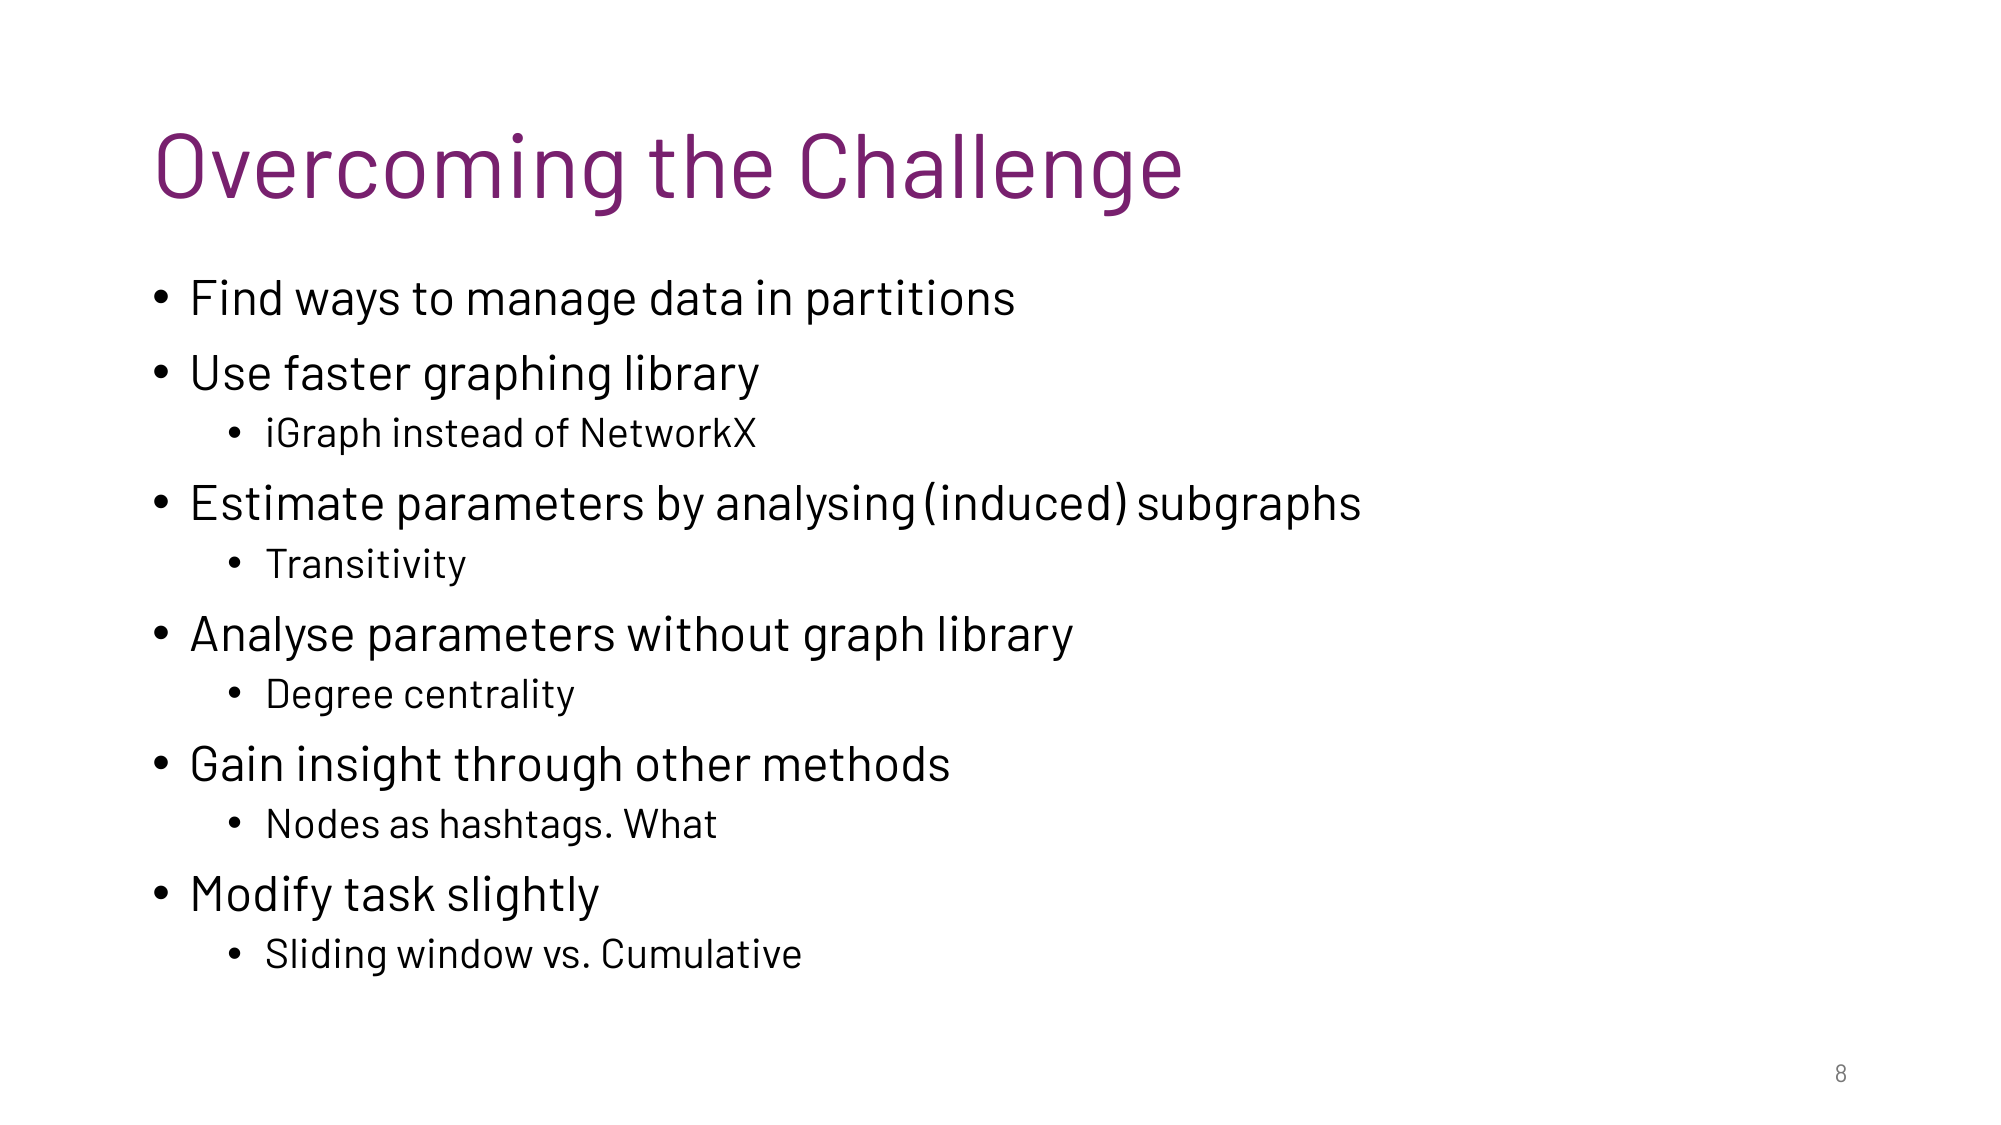

# Overcoming the Challenge
Find ways to manage data in partitions
Use faster graphing library
iGraph instead of NetworkX
Estimate parameters by analysing (induced) subgraphs
Transitivity
Analyse parameters without graph library
Degree centrality
Gain insight through other methods
Nodes as hashtags. What
Modify task slightly
Sliding window vs. Cumulative

8